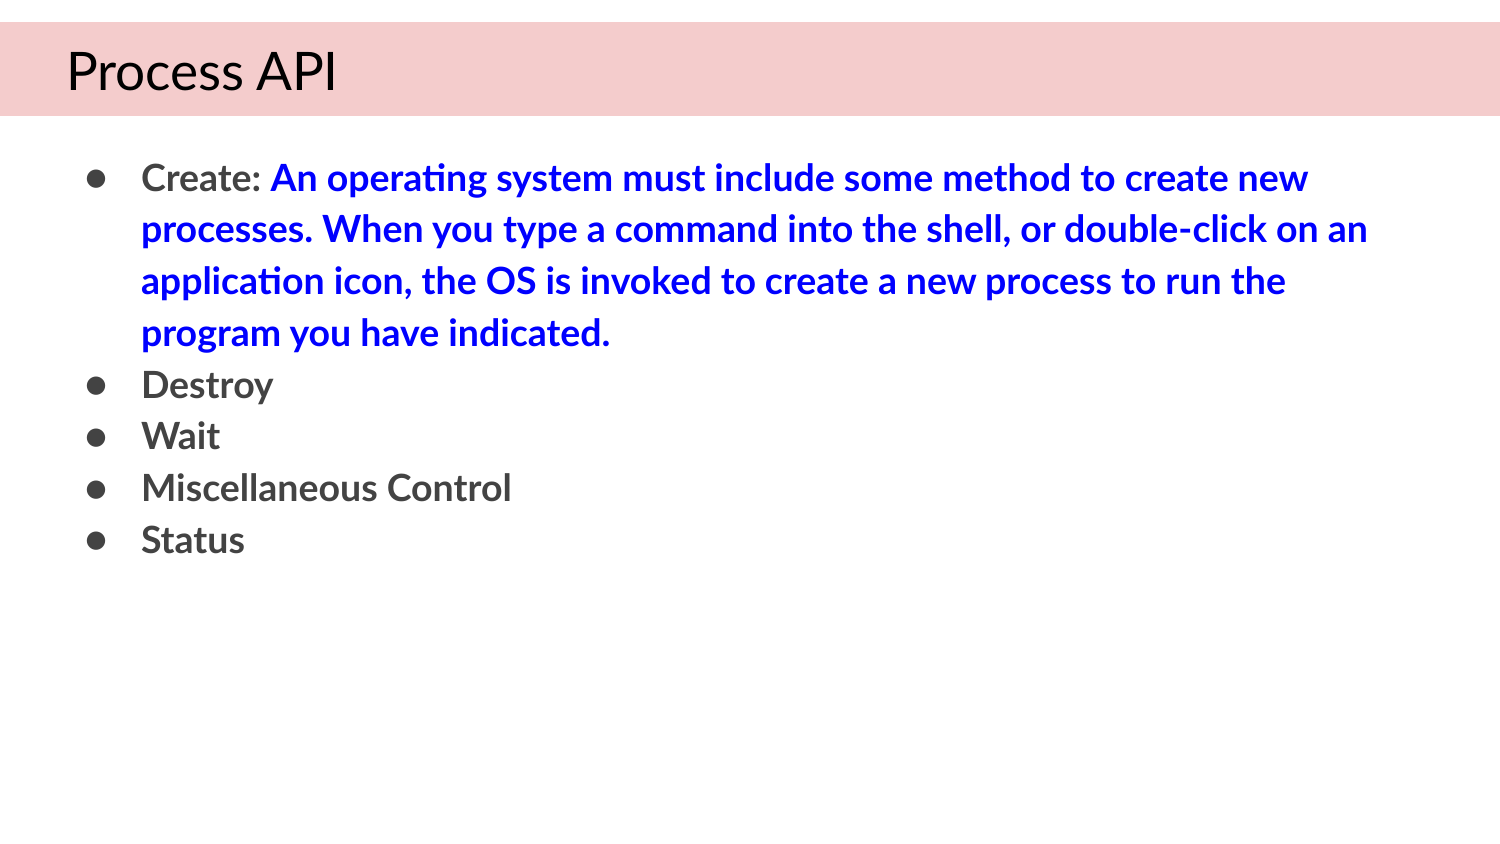

# Process API
Create: An operating system must include some method to create new processes. When you type a command into the shell, or double-click on an application icon, the OS is invoked to create a new process to run the program you have indicated.
Destroy
Wait
Miscellaneous Control
Status